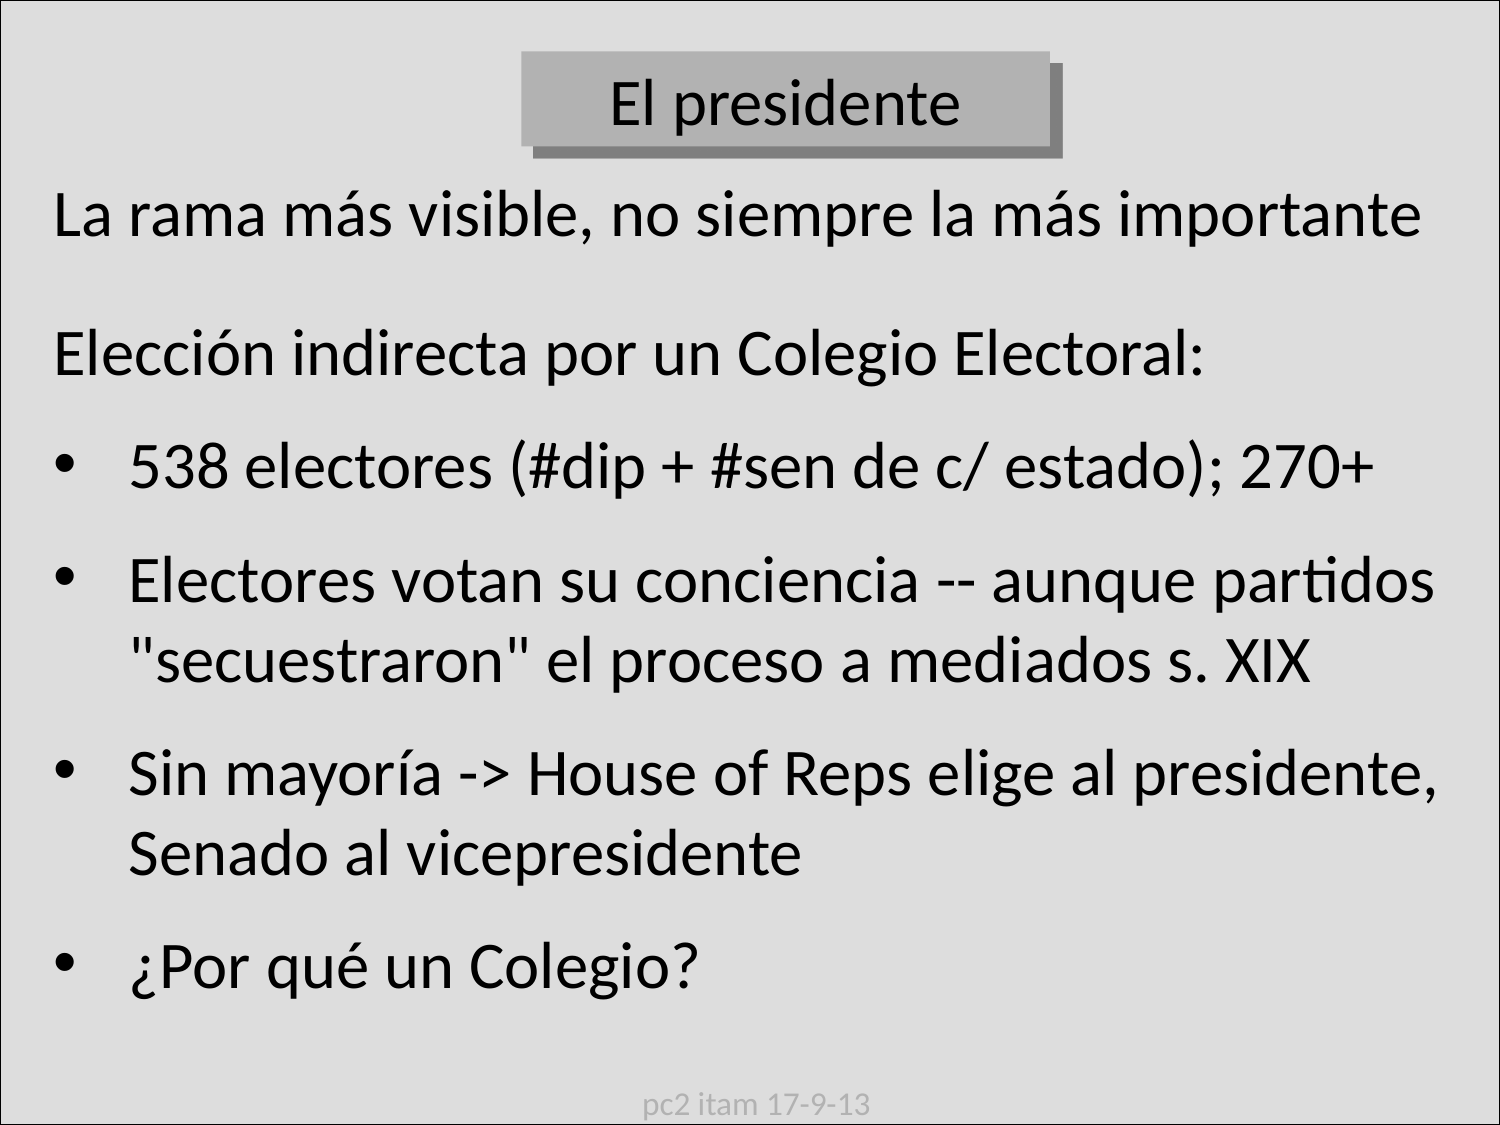

El presidente
La rama más visible, no siempre la más importante
Elección indirecta por un Colegio Electoral:
538 electores (#dip + #sen de c/ estado); 270+
Electores votan su conciencia -- aunque partidos "secuestraron" el proceso a mediados s. XIX
Sin mayoría -> House of Reps elige al presidente, Senado al vicepresidente
¿Por qué un Colegio?